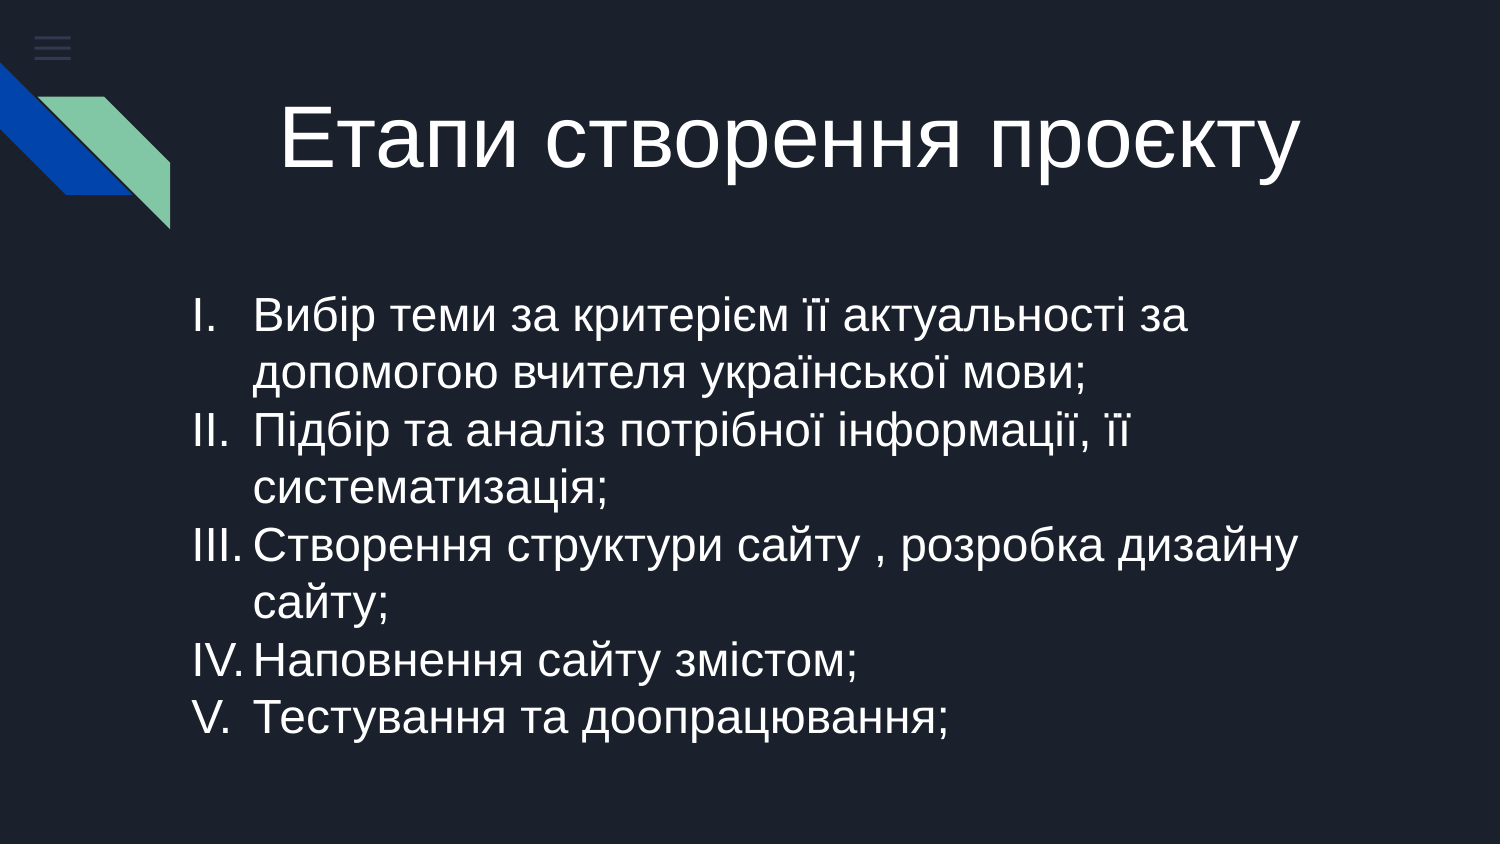

# Етапи створення проєкту

Вибір теми за критерієм її актуальності за допомогою вчителя української мови;
Підбір та аналіз потрібної інформації, її систематизація;
Створення структури сайту , розробка дизайну сайту;
Наповнення сайту змістом;
Тестування та доопрацювання;